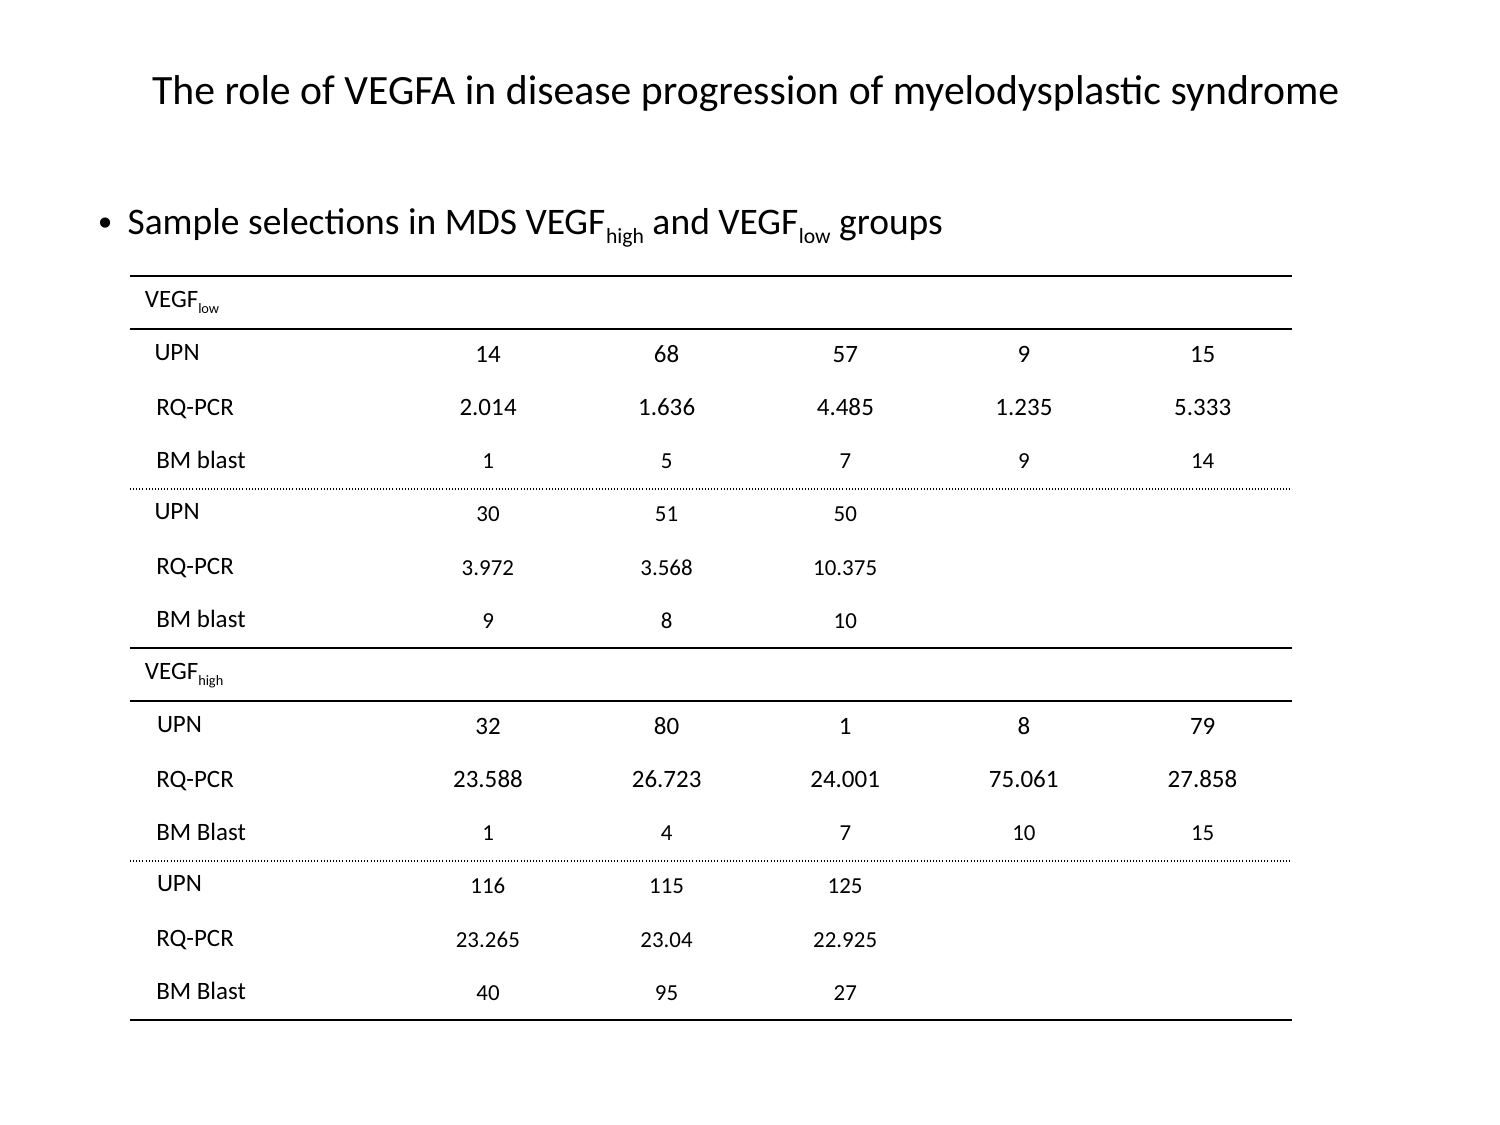

The role of VEGFA in disease progression of myelodysplastic syndrome
Sample selections in MDS VEGFhigh and VEGFlow groups

| VEGFlow |  |  |  |  |  |
| --- | --- | --- | --- | --- | --- |
| UPN | 14 | 68 | 57 | 9 | 15 |
| RQ-PCR | 2.014 | 1.636 | 4.485 | 1.235 | 5.333 |
| BM blast | 1 | 5 | 7 | 9 | 14 |
| UPN | 30 | 51 | 50 |  |  |
| RQ-PCR | 3.972 | 3.568 | 10.375 |  |  |
| BM blast | 9 | 8 | 10 |  |  |
| VEGFhigh |  |  |  |  |  |
| UPN | 32 | 80 | 1 | 8 | 79 |
| RQ-PCR | 23.588 | 26.723 | 24.001 | 75.061 | 27.858 |
| BM Blast | 1 | 4 | 7 | 10 | 15 |
| UPN | 116 | 115 | 125 |  |  |
| RQ-PCR | 23.265 | 23.04 | 22.925 |  |  |
| BM Blast | 40 | 95 | 27 |  |  |